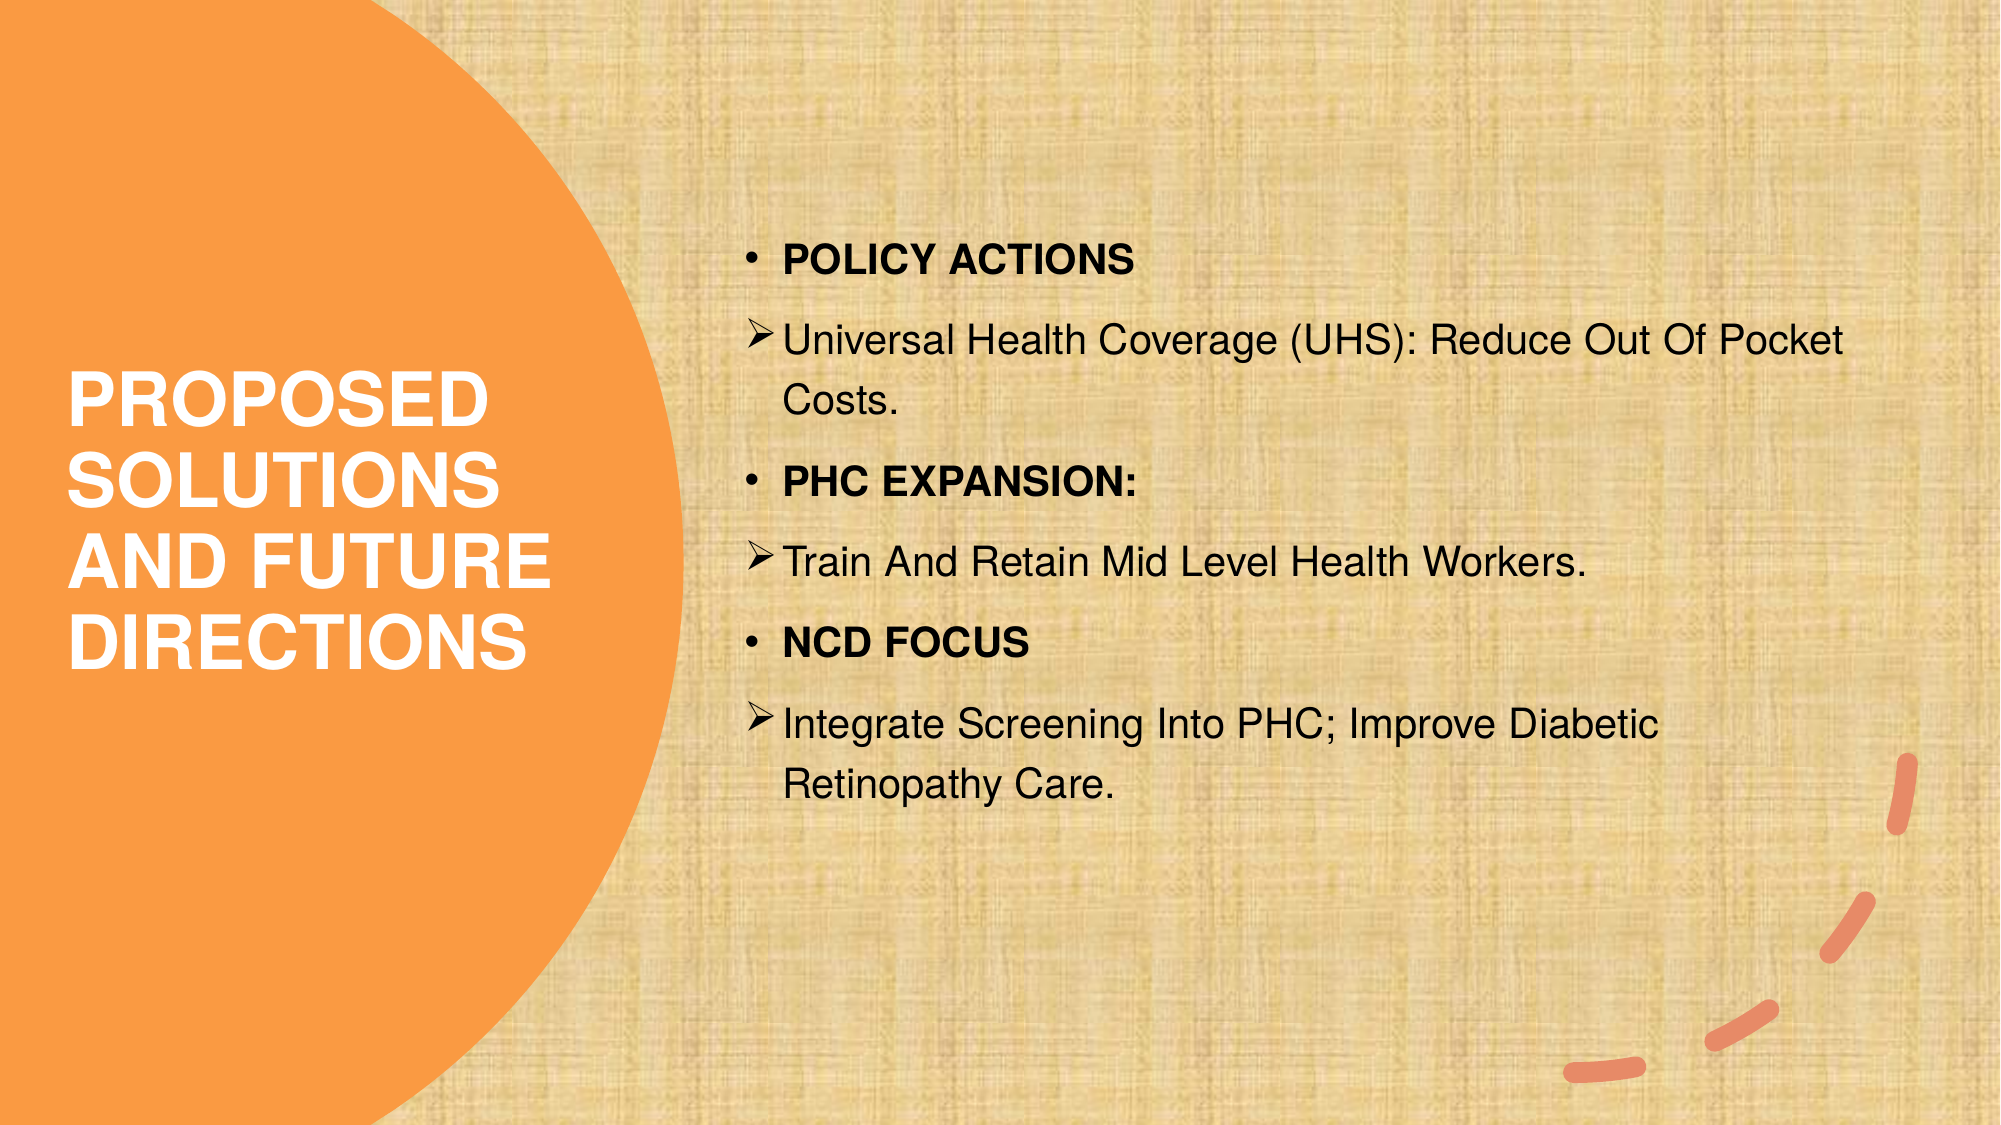

POLICY ACTIONS
Universal Health Coverage (UHS): Reduce Out Of Pocket Costs.
PHC EXPANSION:
Train And Retain Mid Level Health Workers.
NCD FOCUS
Integrate Screening Into PHC; Improve Diabetic Retinopathy Care.

# PROPOSED SOLUTIONS AND FUTURE DIRECTIONS